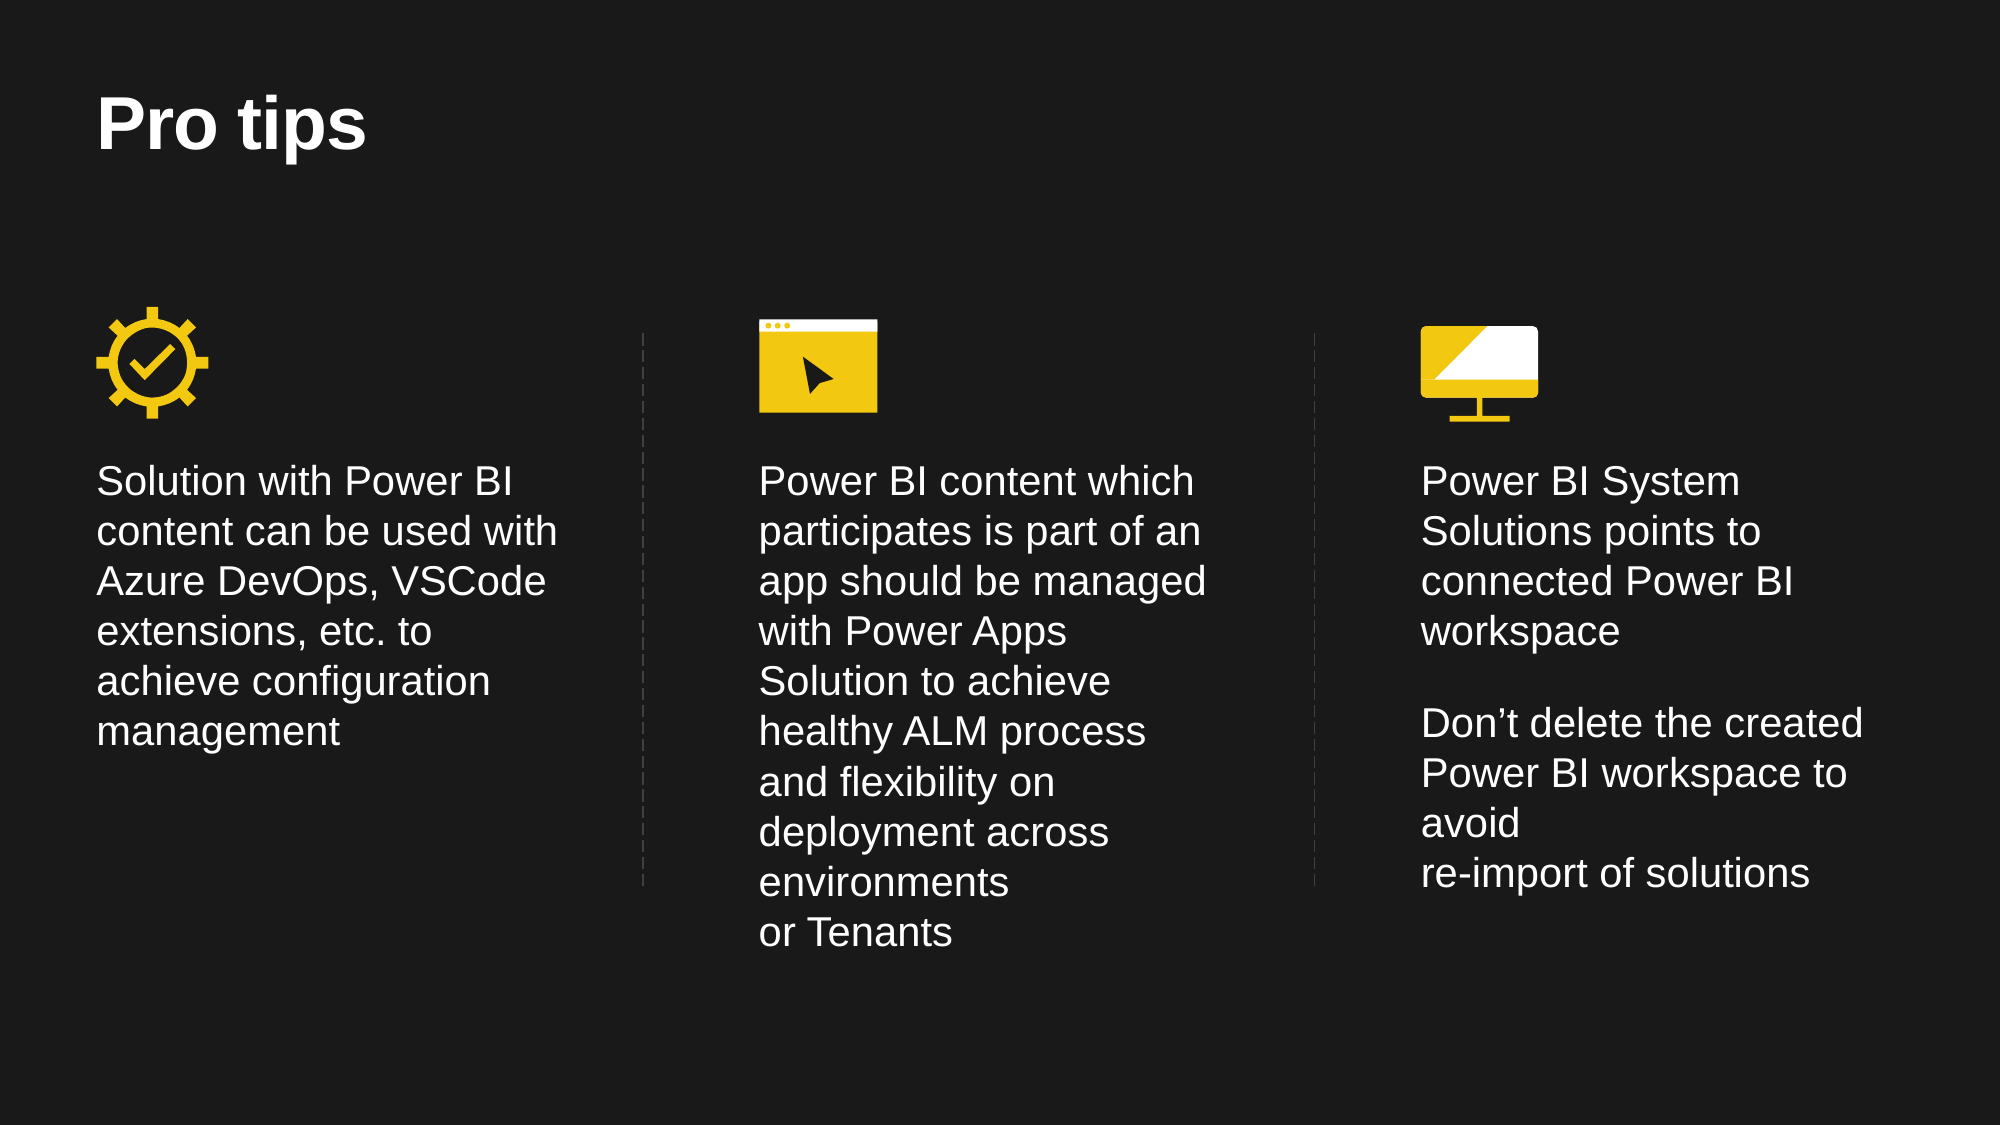

# Pro tips

Solution with Power BI content can be used with Azure DevOps, VSCode extensions, etc. to achieve configuration management
Power BI content which participates is part of an app should be managed with Power Apps Solution to achieve healthy ALM process and flexibility on deployment across environments
or Tenants
Power BI System Solutions points to connected Power BI workspace
Don’t delete the created Power BI workspace to avoid
re-import of solutions